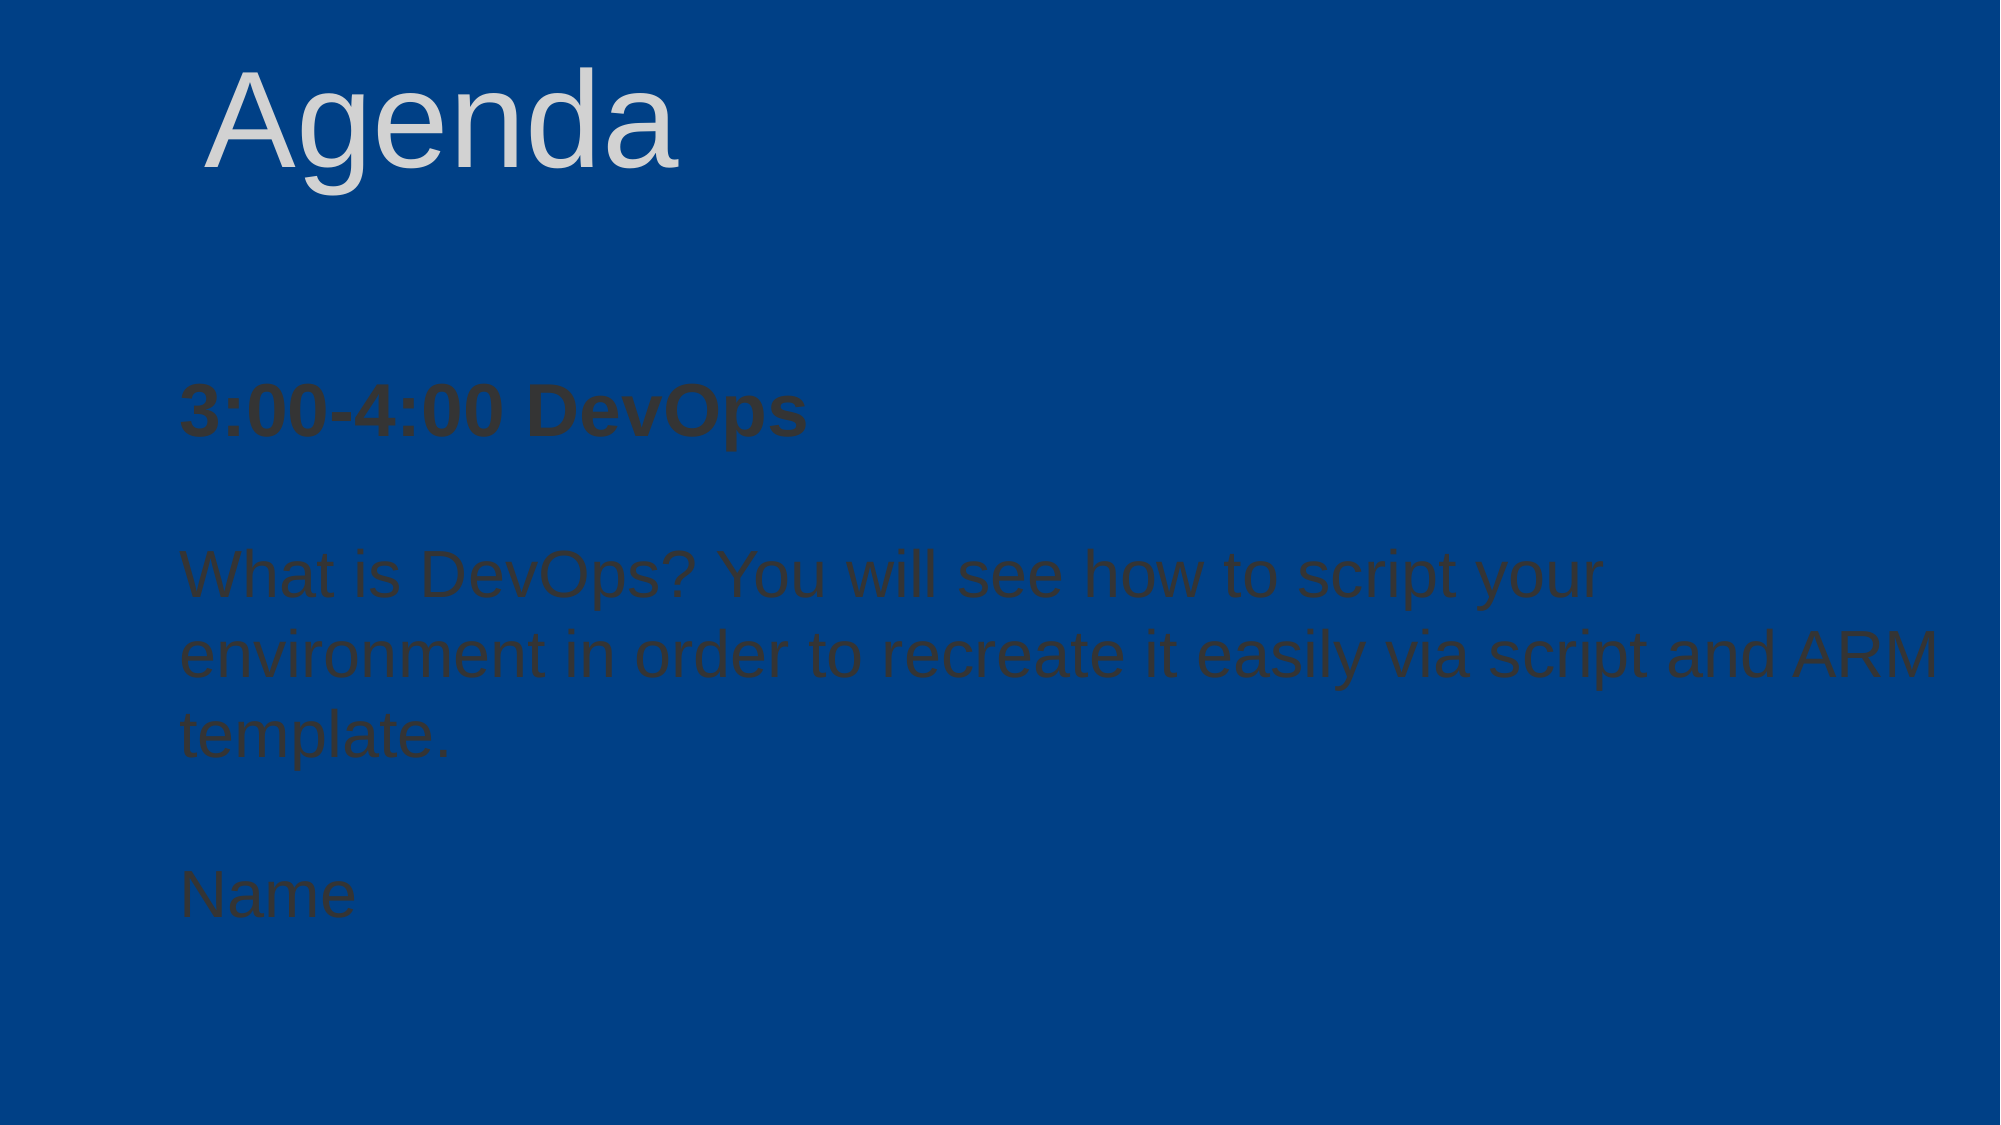

Agenda
3:00-4:00 DevOps
What is DevOps? You will see how to script your environment in order to recreate it easily via script and ARM template.
Name